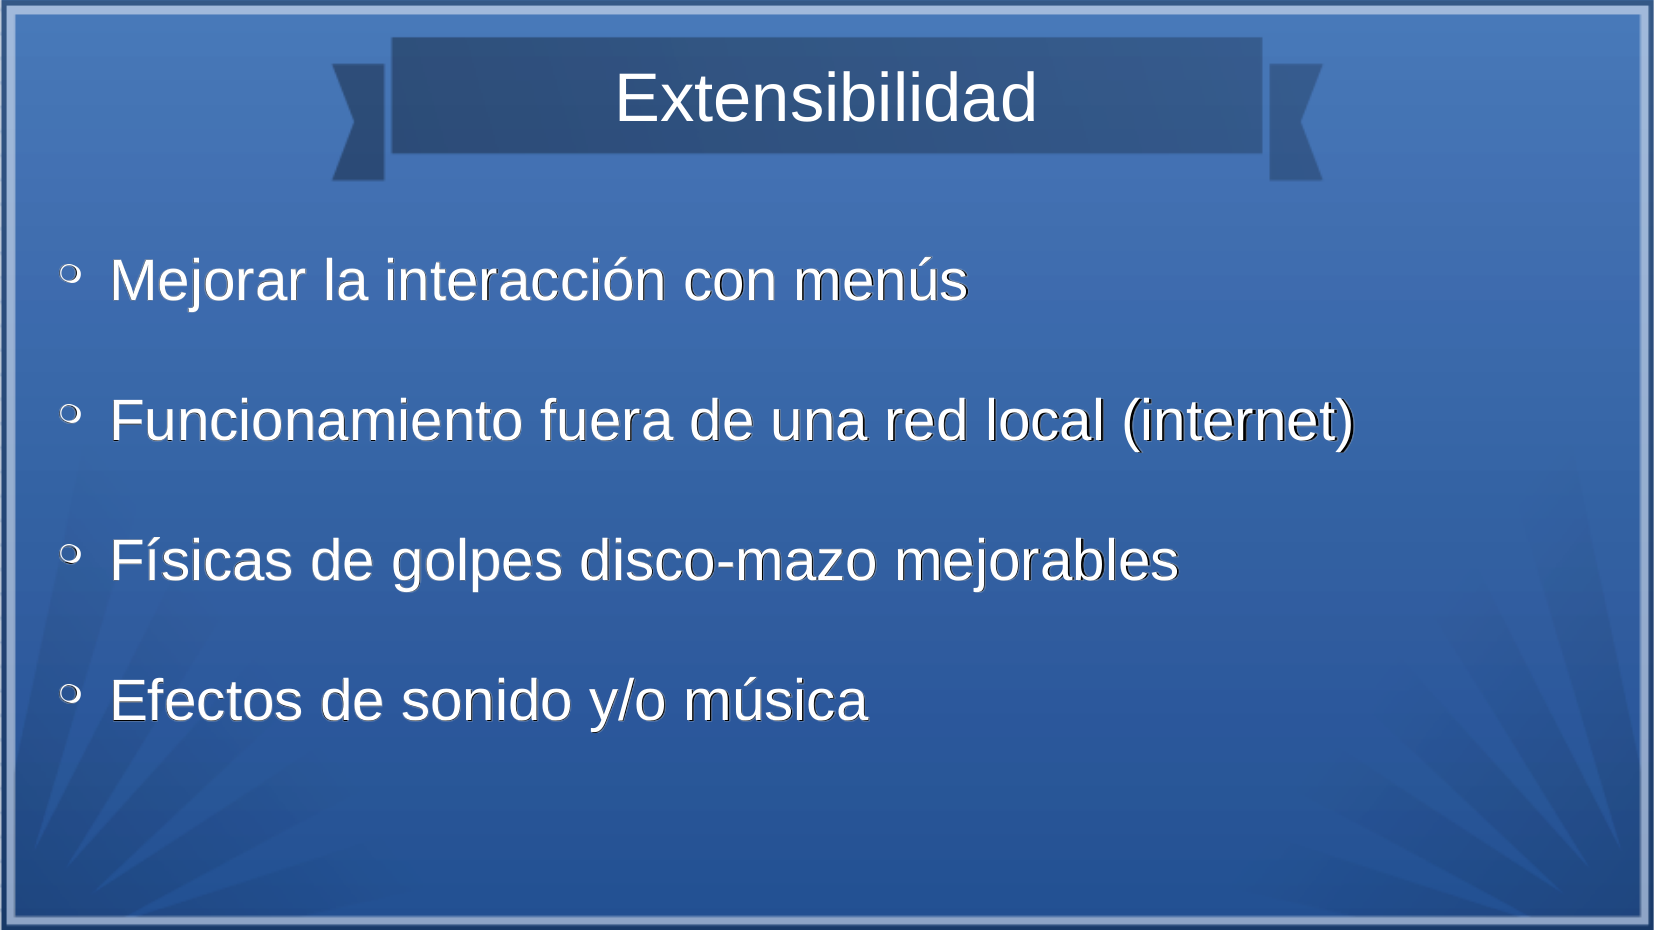

Extensibilidad
 Mejorar la interacción con menús

 Funcionamiento fuera de una red local (internet)

 Físicas de golpes disco-mazo mejorables

 Efectos de sonido y/o música